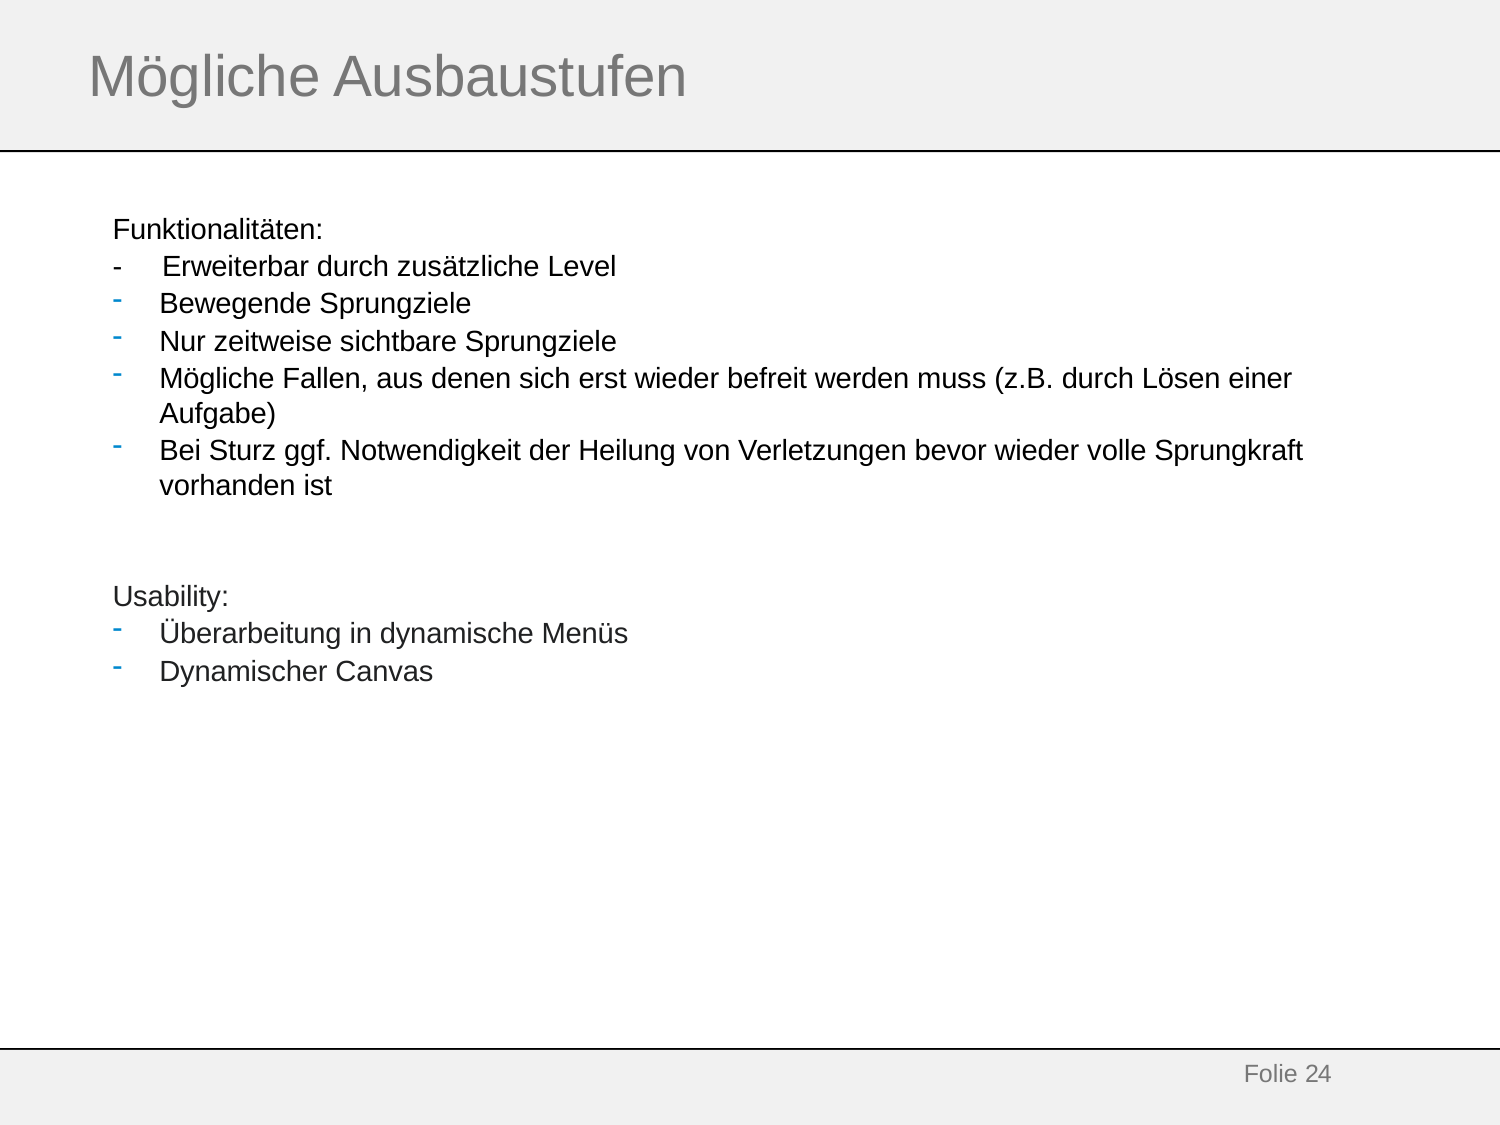

# Mögliche Ausbaustufen
Funktionalitäten:
-     Erweiterbar durch zusätzliche Level
Bewegende Sprungziele
Nur zeitweise sichtbare Sprungziele
Mögliche Fallen, aus denen sich erst wieder befreit werden muss (z.B. durch Lösen einer Aufgabe)
Bei Sturz ggf. Notwendigkeit der Heilung von Verletzungen bevor wieder volle Sprungkraft vorhanden ist

Usability:
Überarbeitung in dynamische Menüs
Dynamischer Canvas

Folie 24